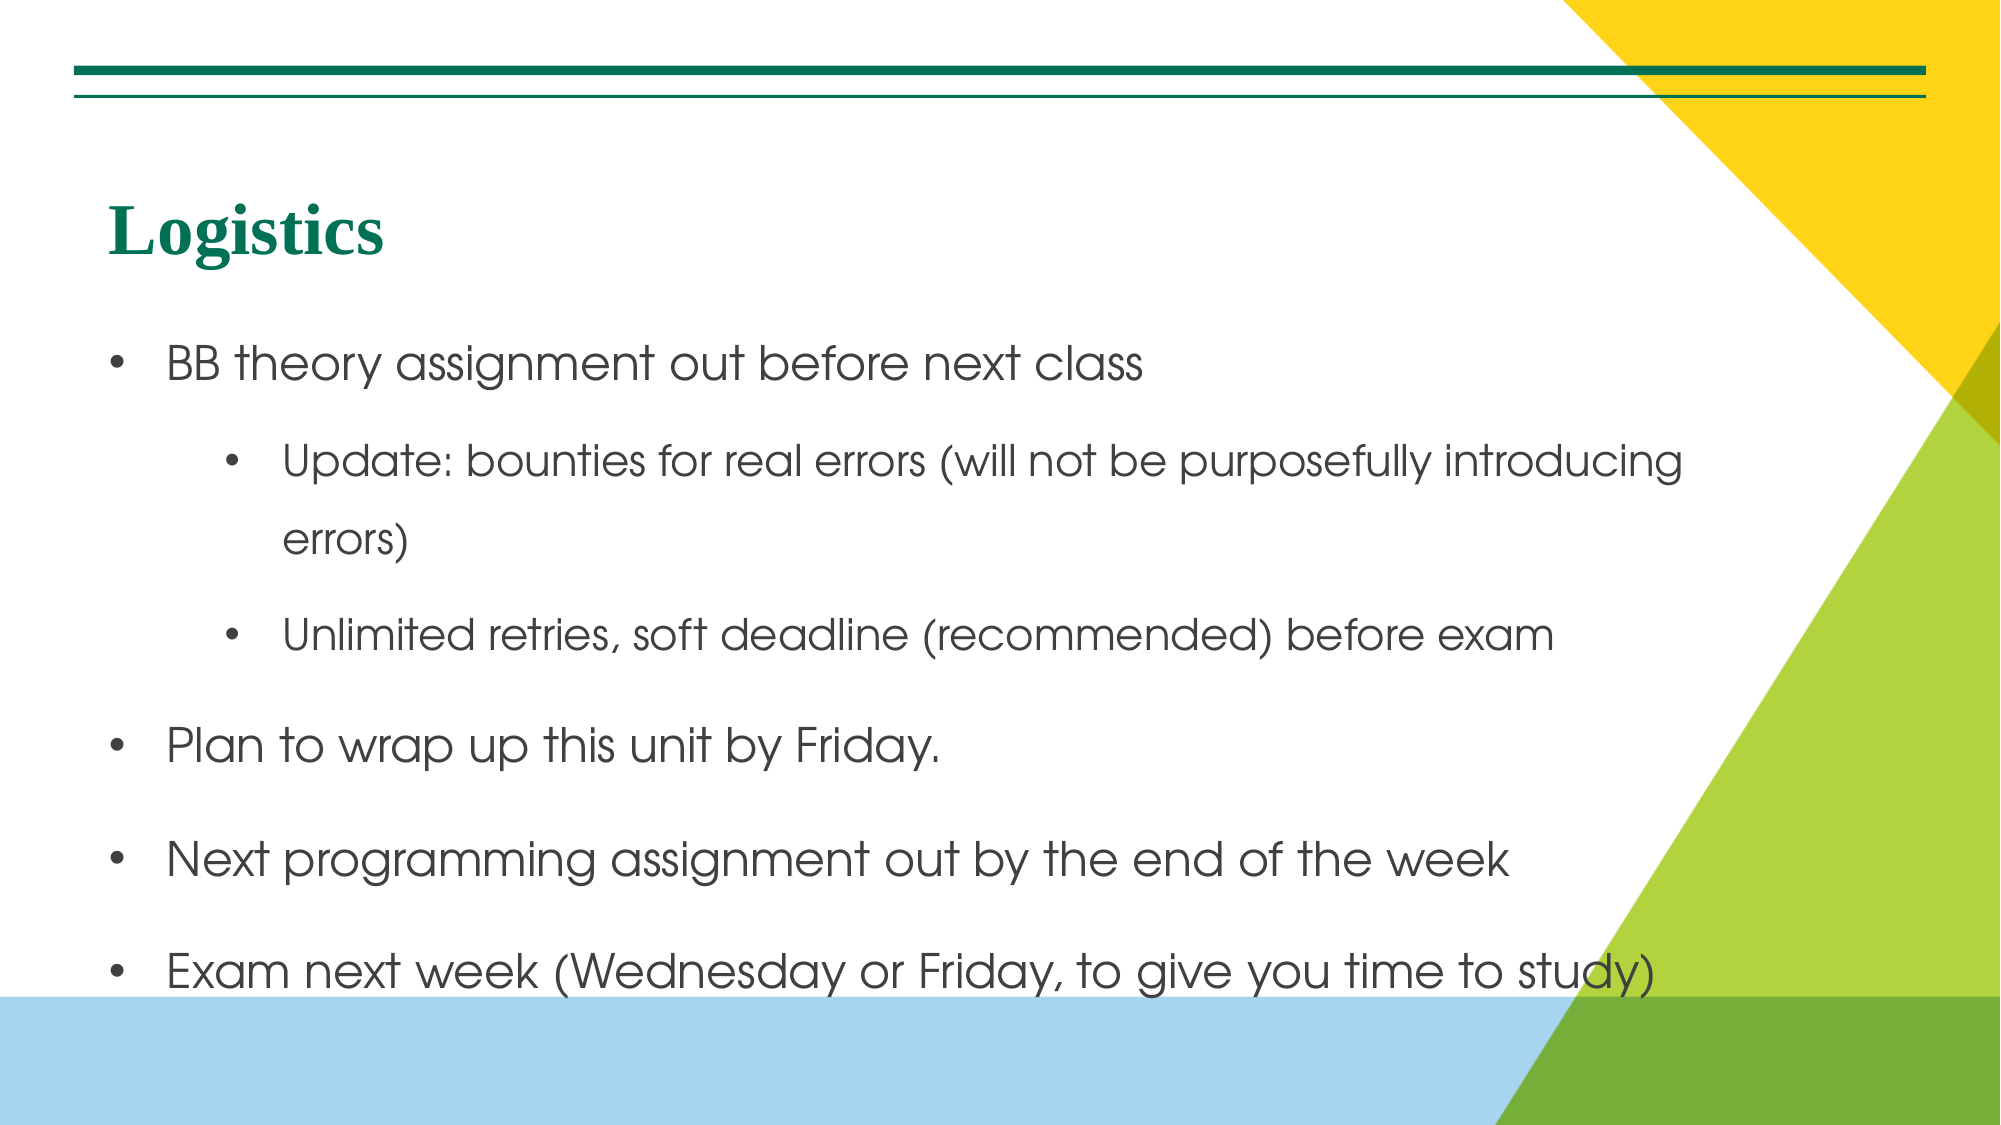

# Logistics
BB theory assignment out before next class
Update: bounties for real errors (will not be purposefully introducing errors)
Unlimited retries, soft deadline (recommended) before exam
Plan to wrap up this unit by Friday.
Next programming assignment out by the end of the week
Exam next week (Wednesday or Friday, to give you time to study)